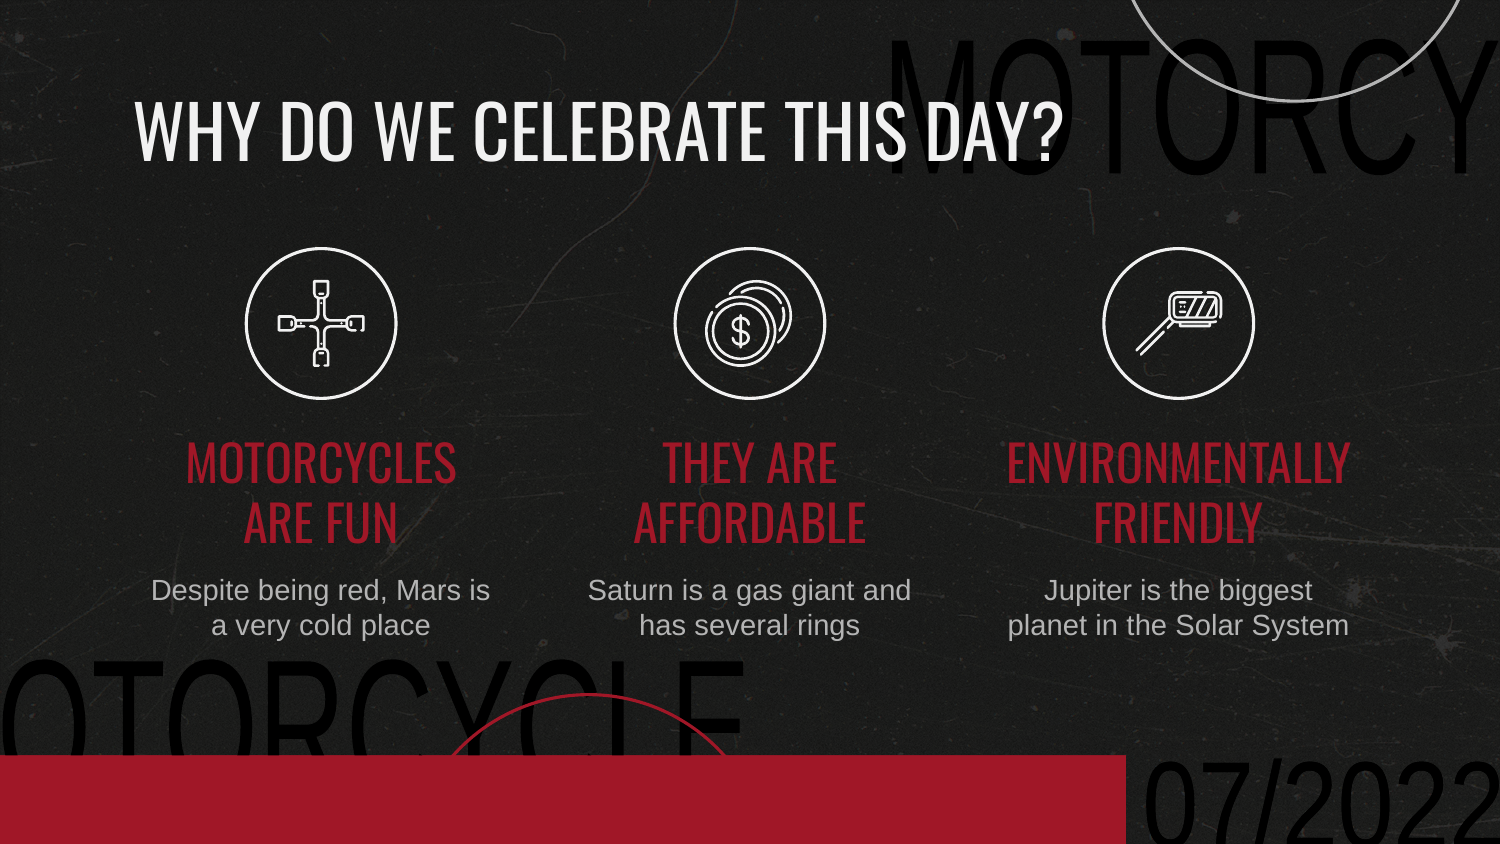

# WHY DO WE CELEBRATE THIS DAY?

MOTORCYCLES ARE FUN
THEY ARE AFFORDABLE
ENVIRONMENTALLY FRIENDLY
Despite being red, Mars is a very cold place
Saturn is a gas giant and has several rings
Jupiter is the biggest planet in the Solar System